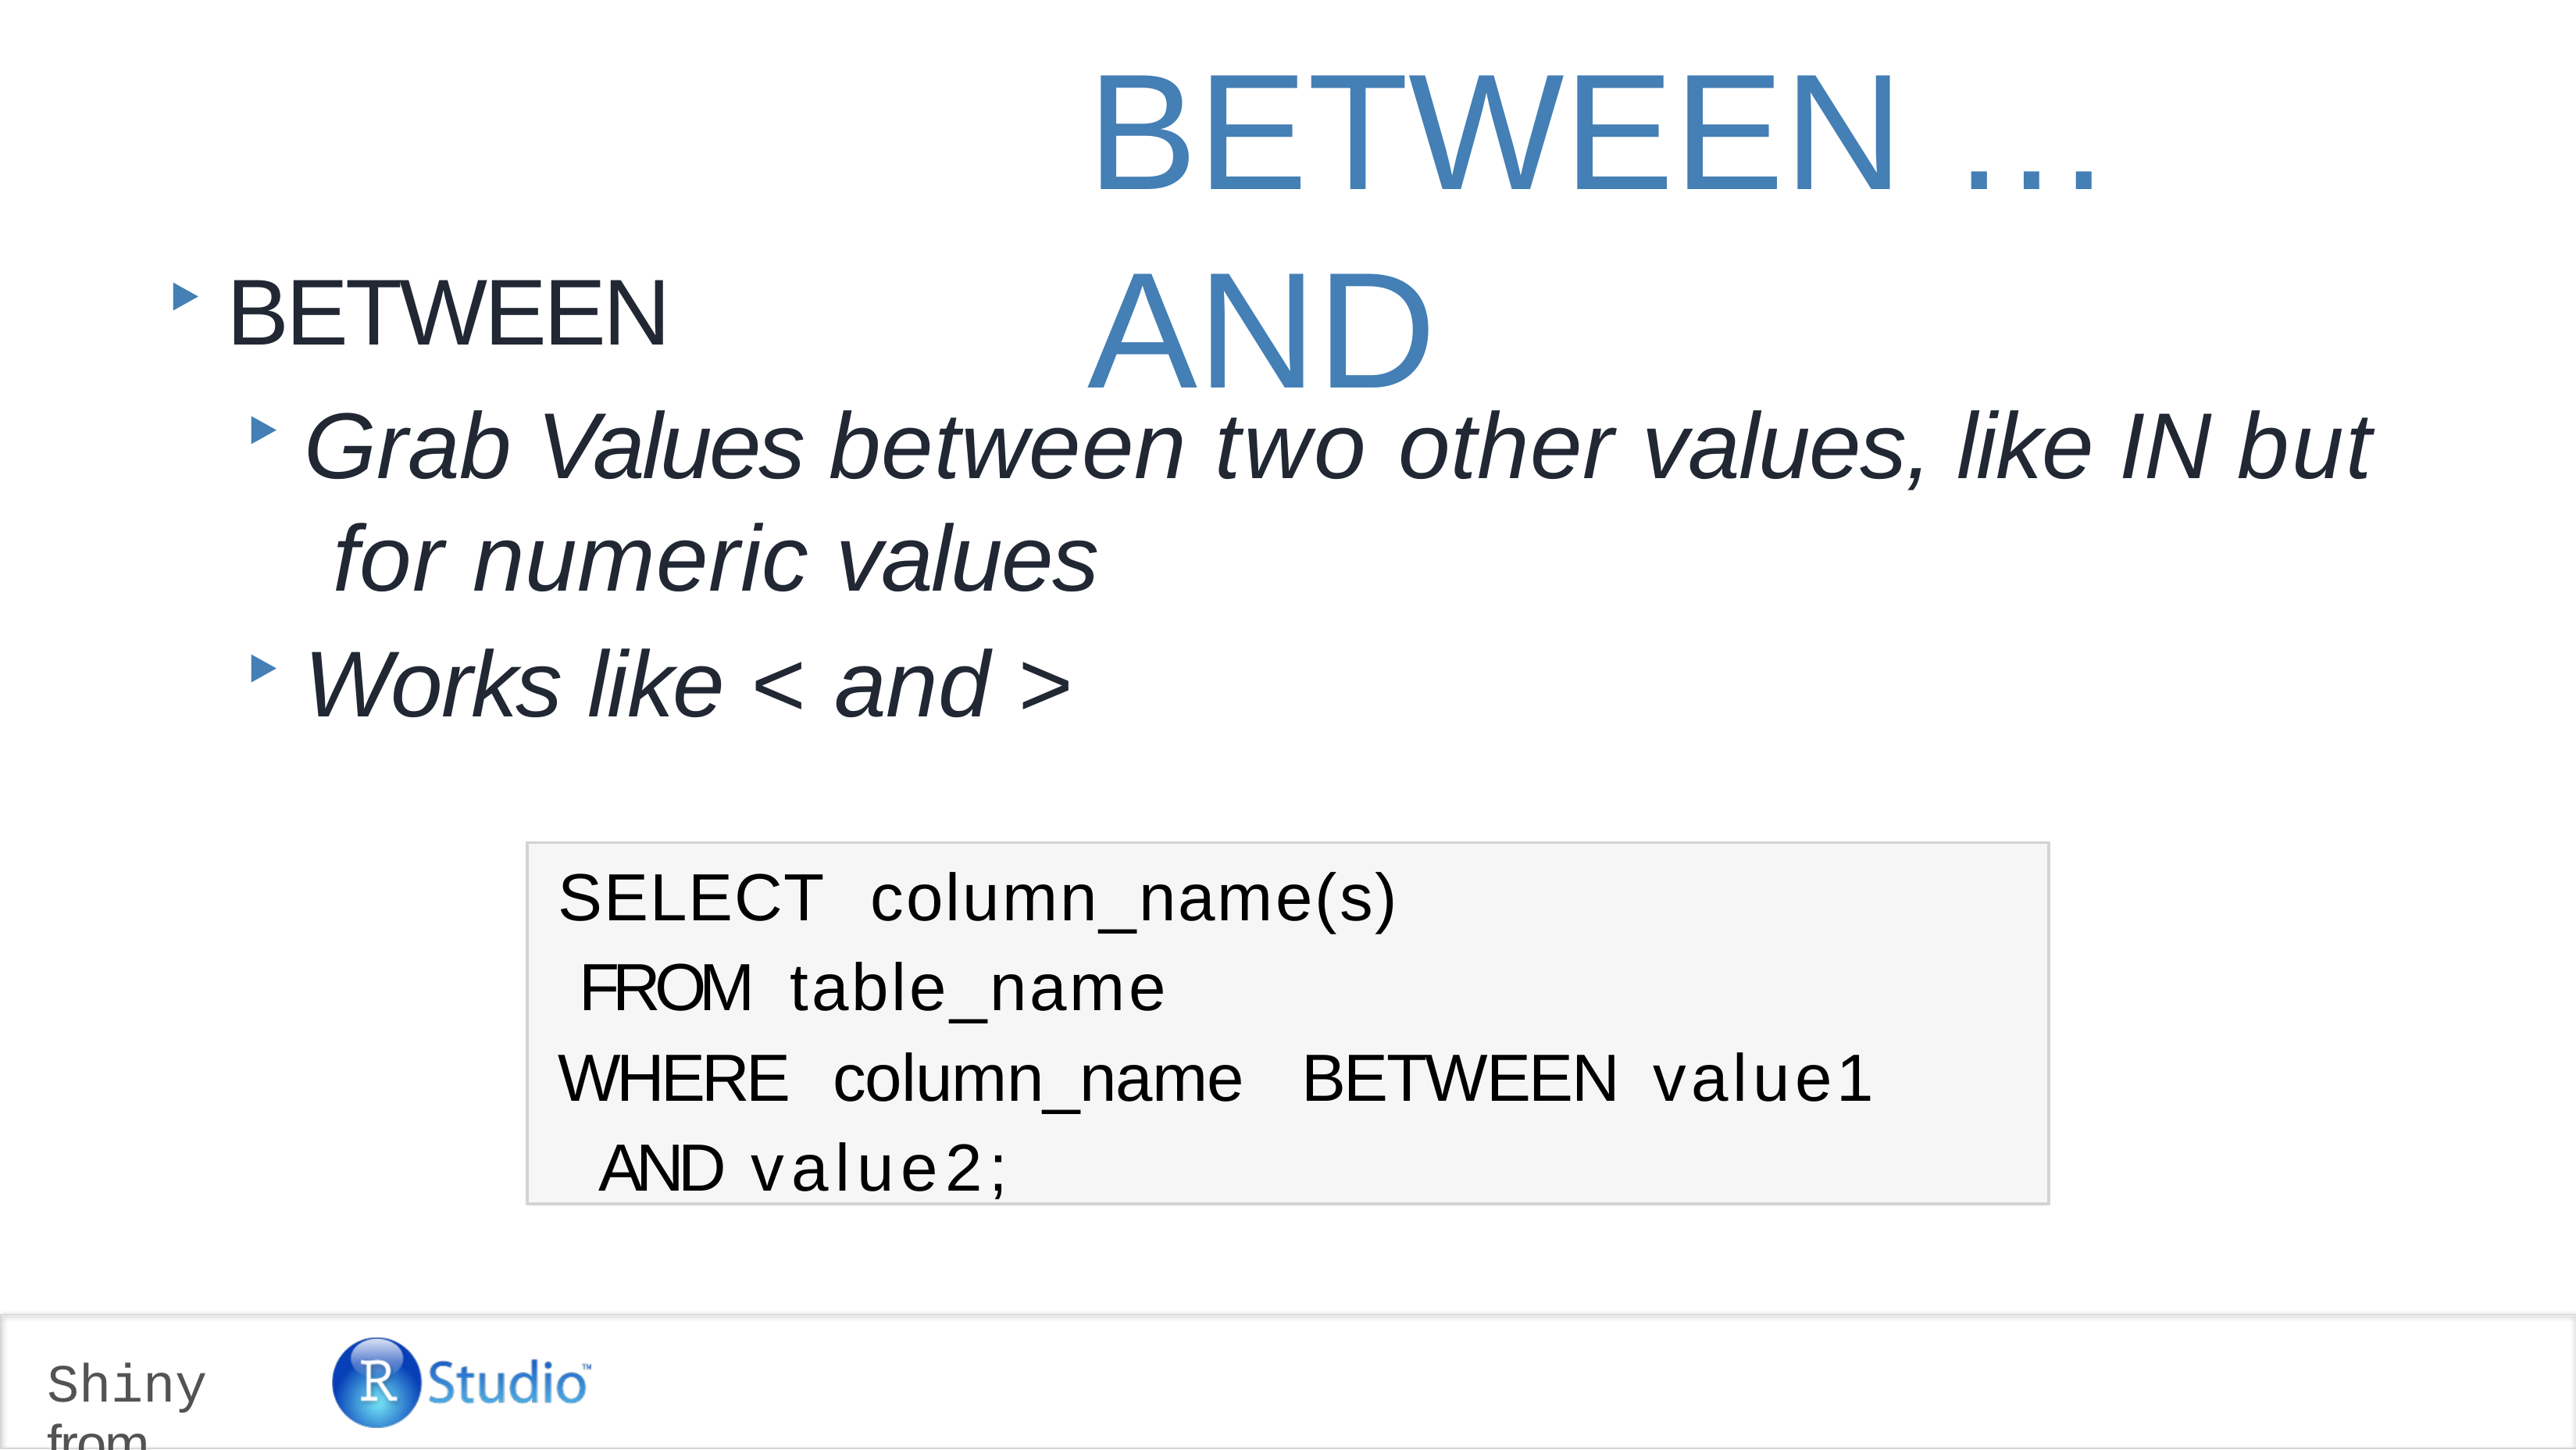

# BETWEEN … AND
BETWEEN
Grab Values between two other values, like IN but  for numeric values
Works like < and >
SELECT	column_name(s)  FROM	table_name
WHERE	column_name	BETWEEN	value1	AND  value2;

Shiny from